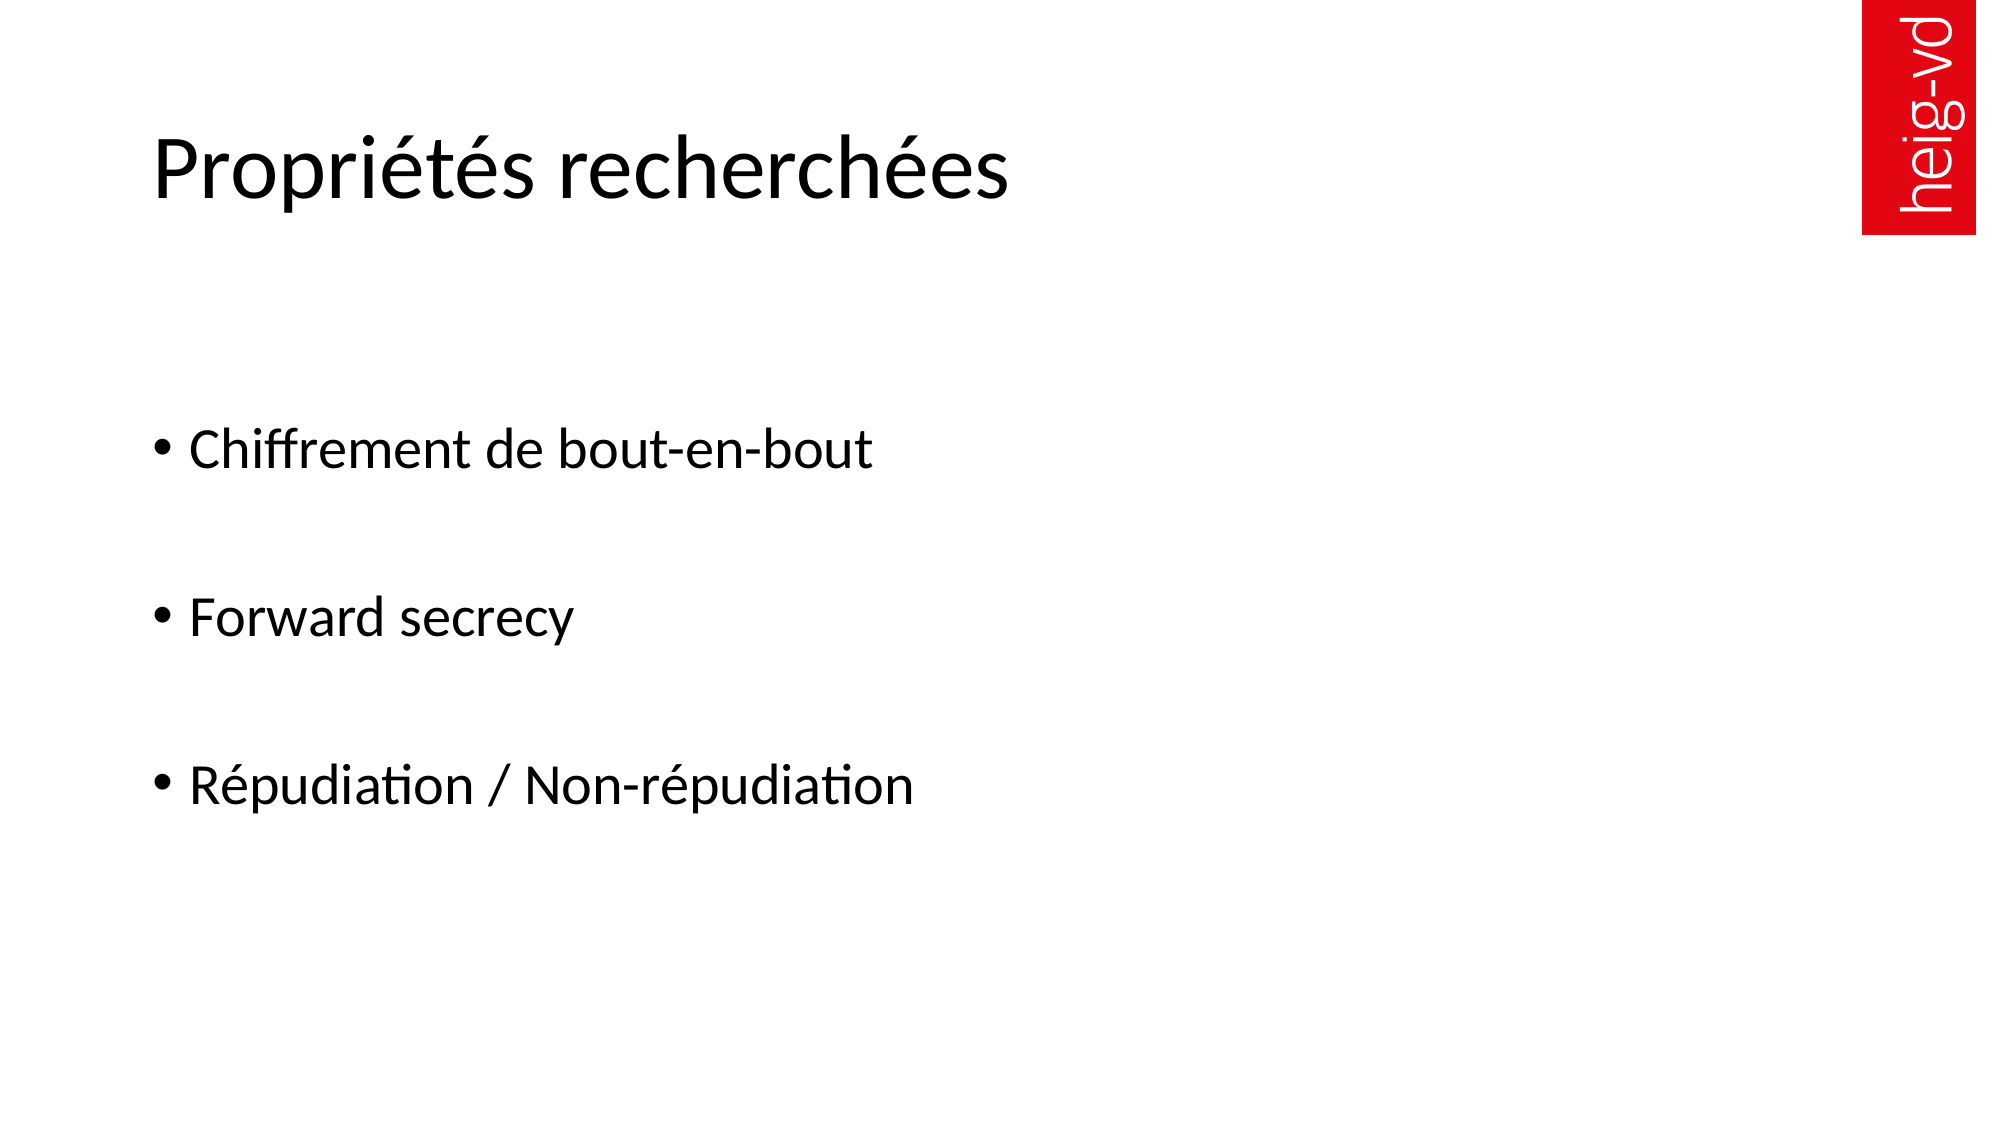

# Propriétés recherchées
Chiffrement de bout-en-bout

Forward secrecy

Répudiation / Non-répudiation